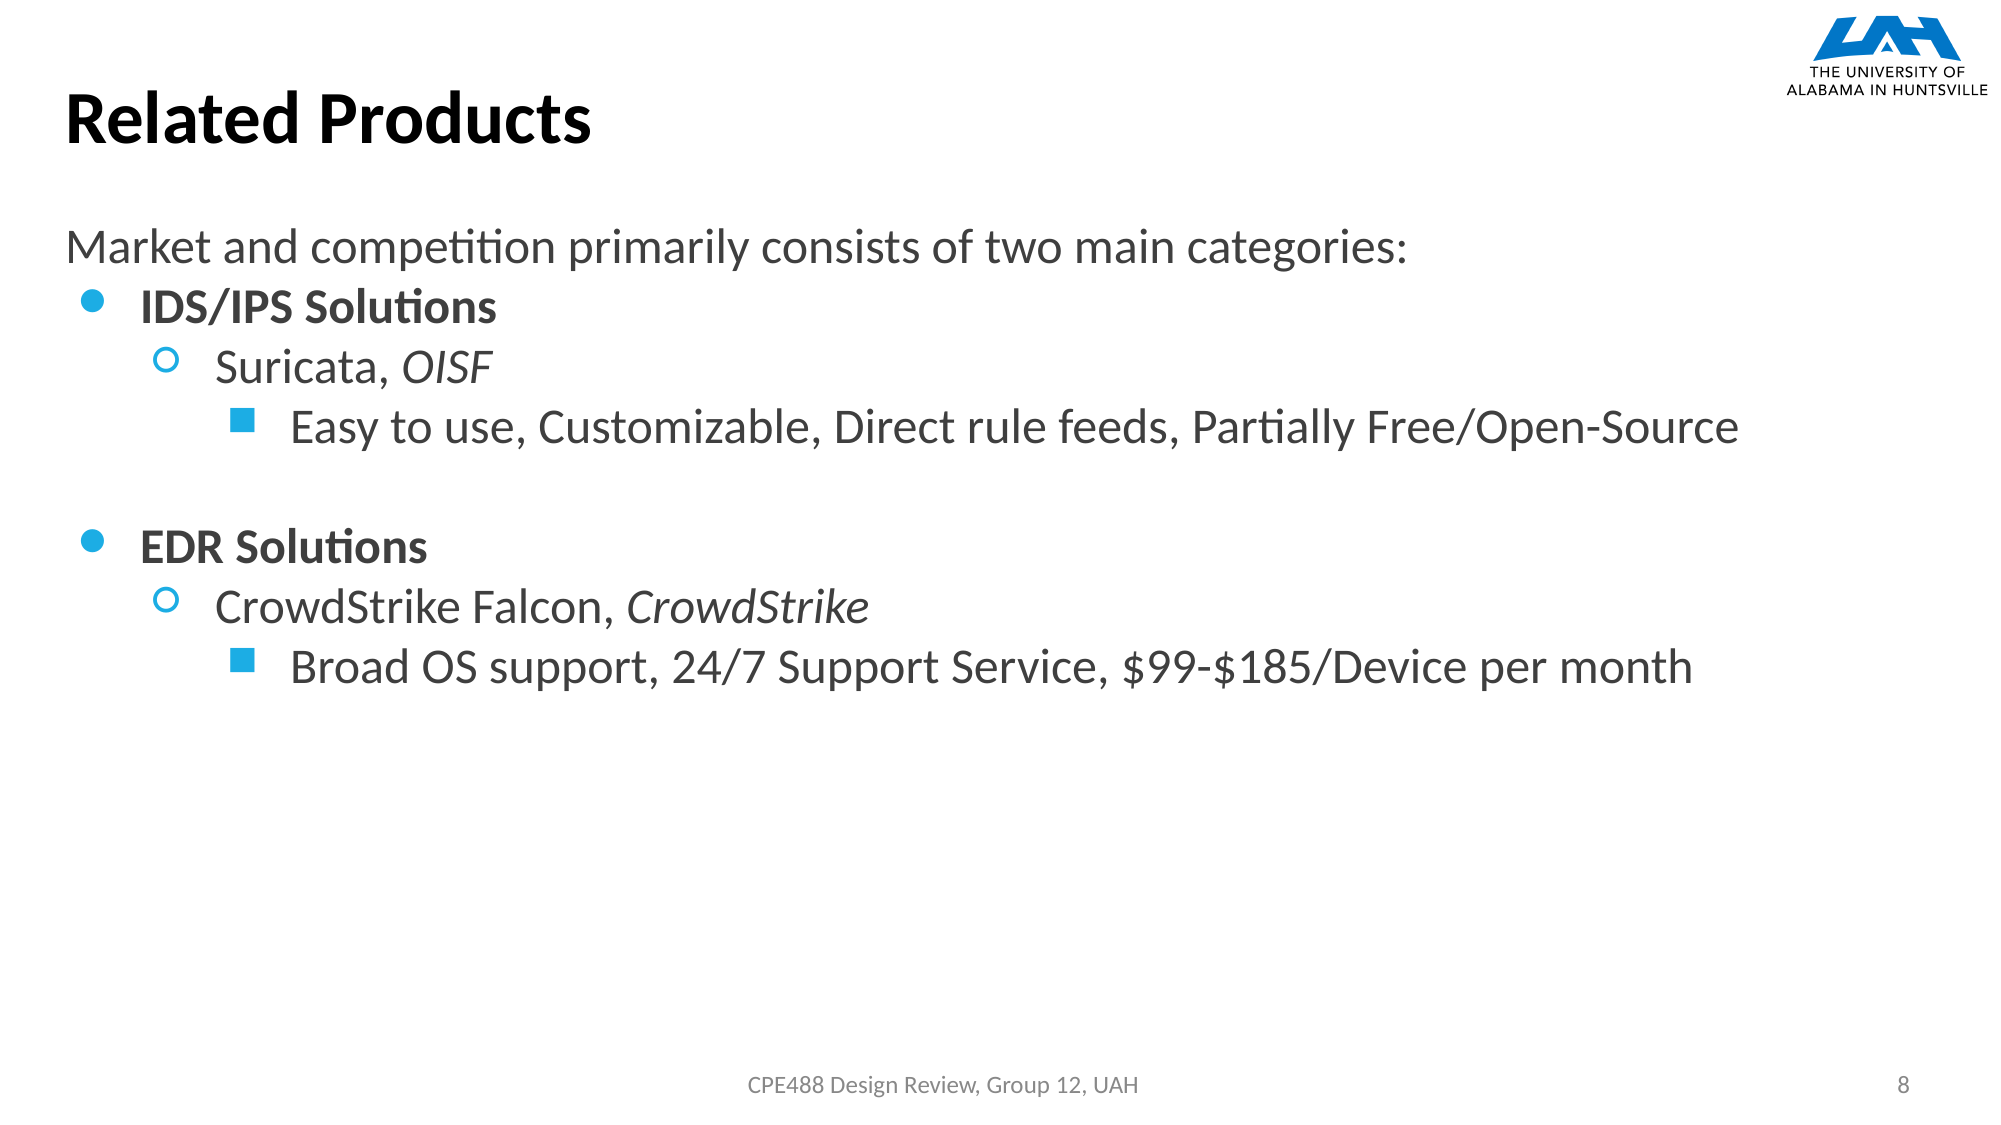

# Related Products
Market and competition primarily consists of two main categories:
IDS/IPS Solutions
Suricata, OISF
Easy to use, Customizable, Direct rule feeds, Partially Free/Open-Source

EDR Solutions
CrowdStrike Falcon, CrowdStrike
Broad OS support, 24/7 Support Service, $99-$185/Device per month

CPE488 Design Review, Group 12, UAH
8